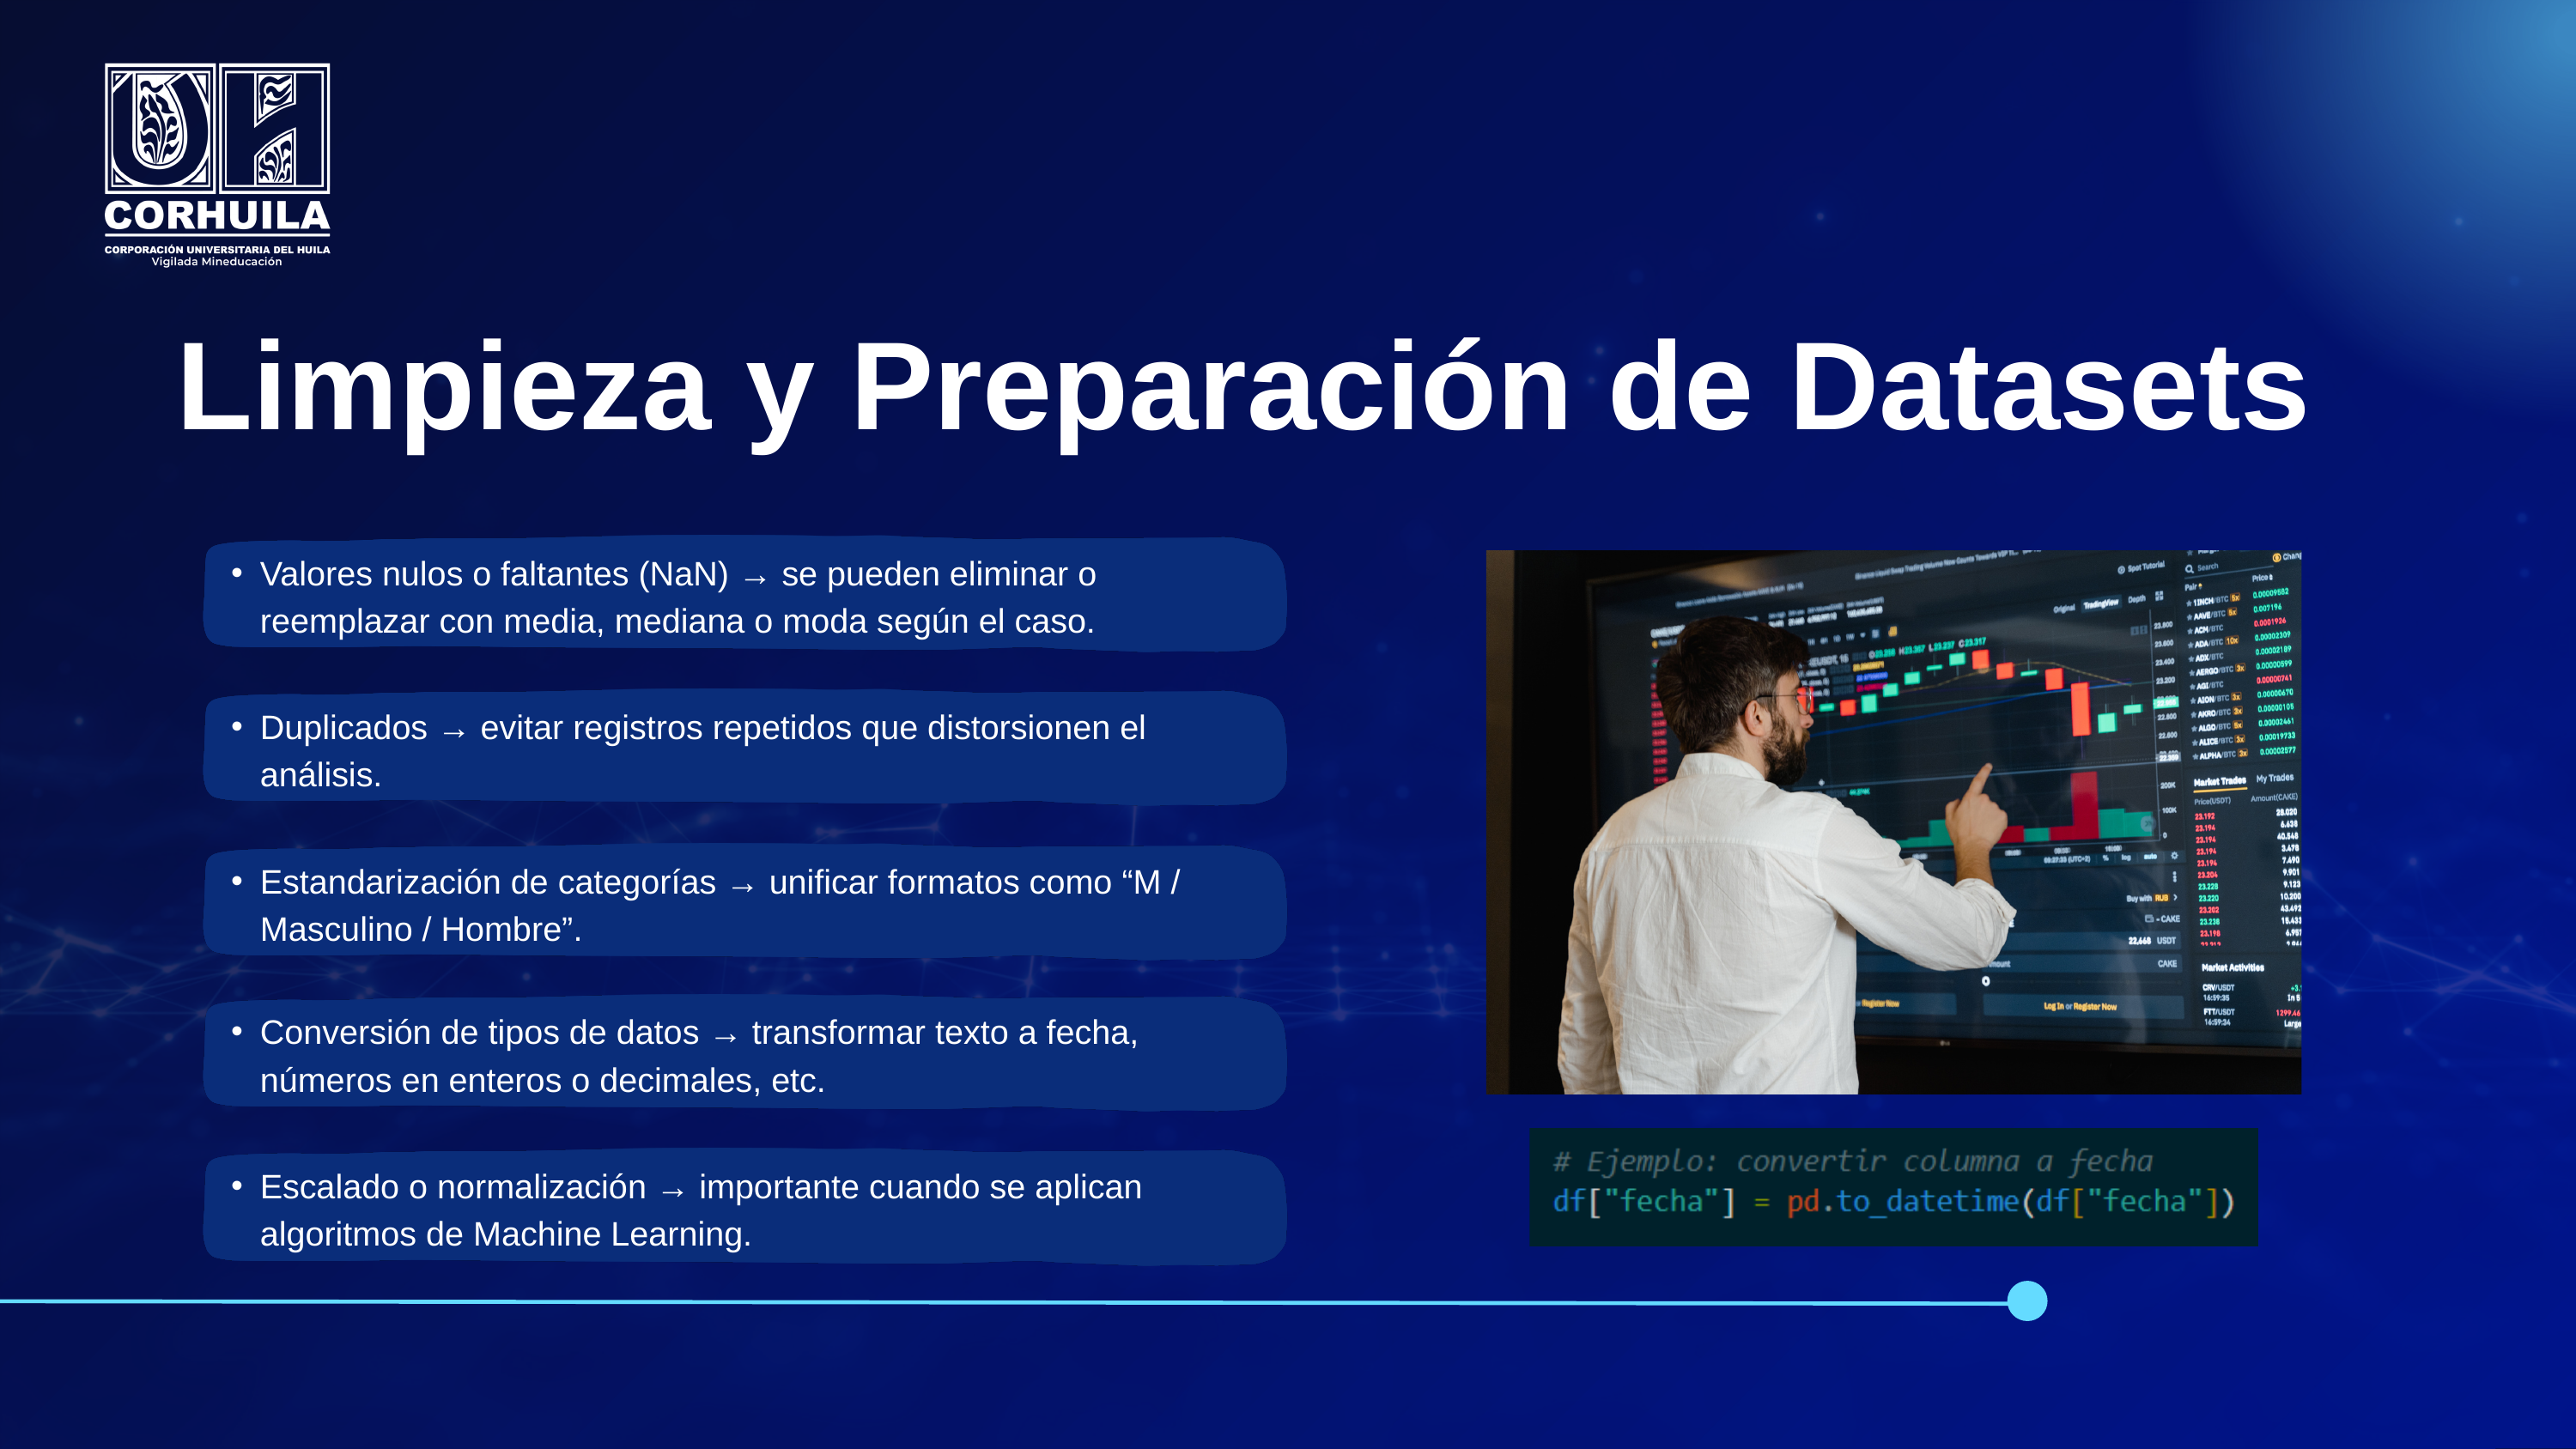

Limpieza y Preparación de Datasets

Valores nulos o faltantes (NaN) → se pueden eliminar o reemplazar con media, mediana o moda según el caso.

Duplicados → evitar registros repetidos que distorsionen el análisis.

Estandarización de categorías → unificar formatos como “M / Masculino / Hombre”.

Conversión de tipos de datos → transformar texto a fecha, números en enteros o decimales, etc.

Escalado o normalización → importante cuando se aplican algoritmos de Machine Learning.